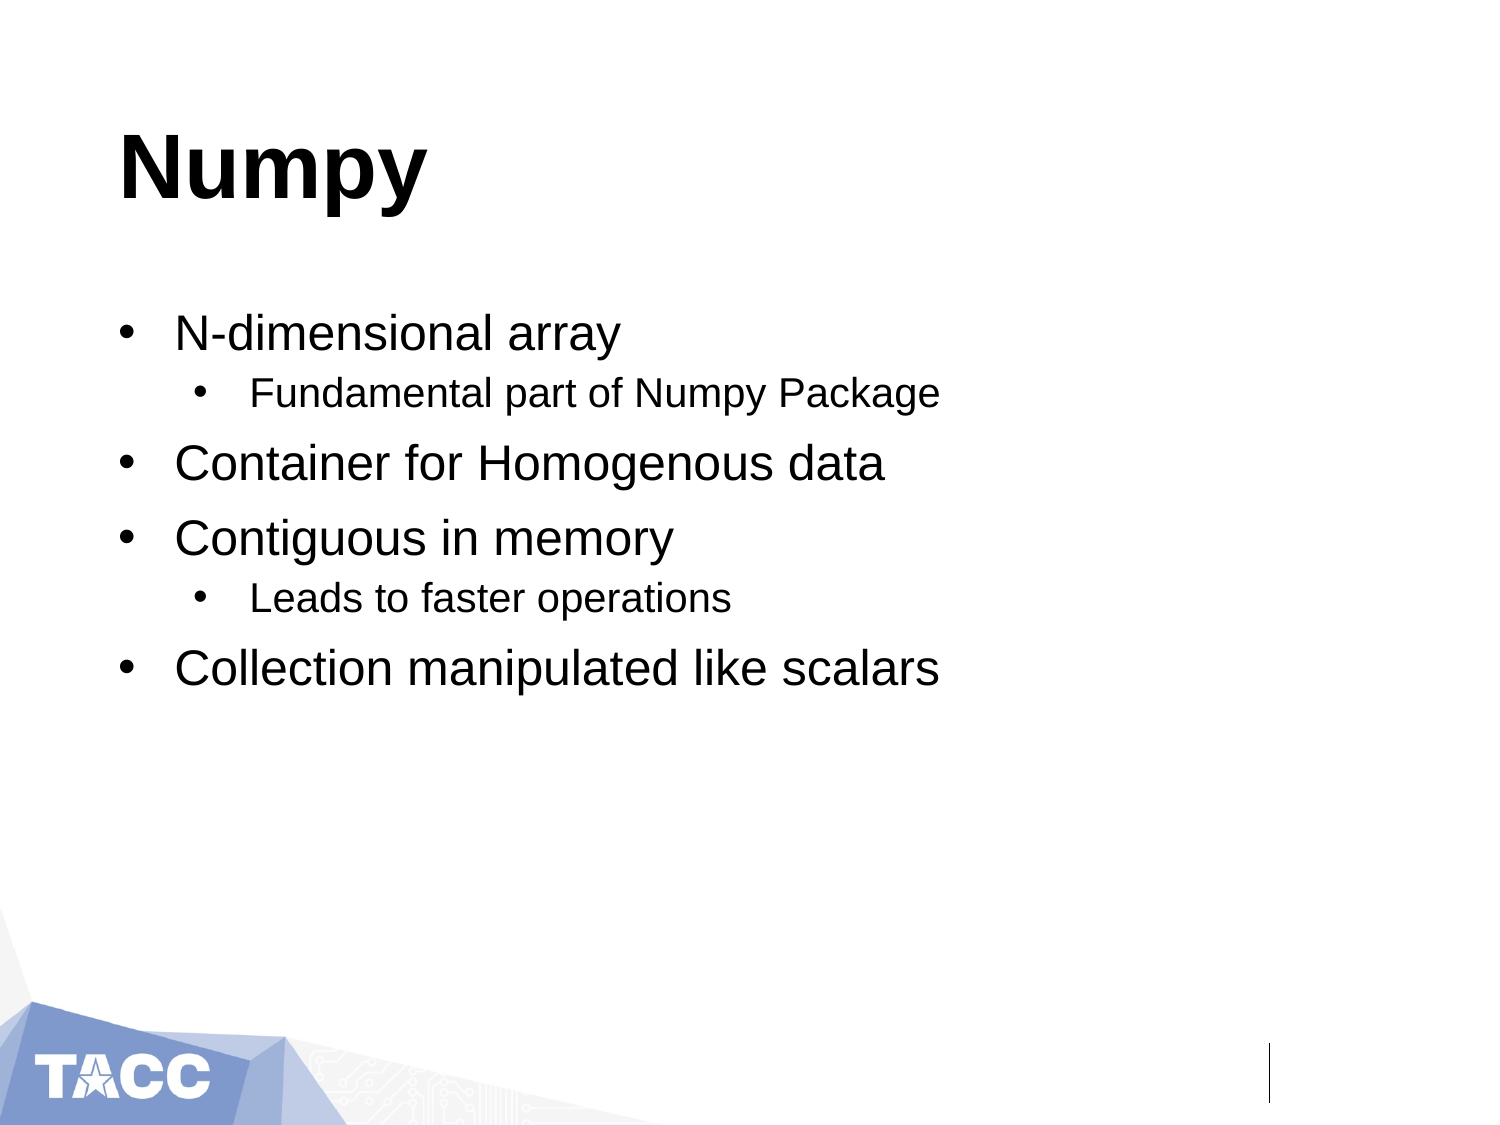

# Numpy
N-dimensional array
Fundamental part of Numpy Package
Container for Homogenous data
Contiguous in memory
Leads to faster operations
Collection manipulated like scalars